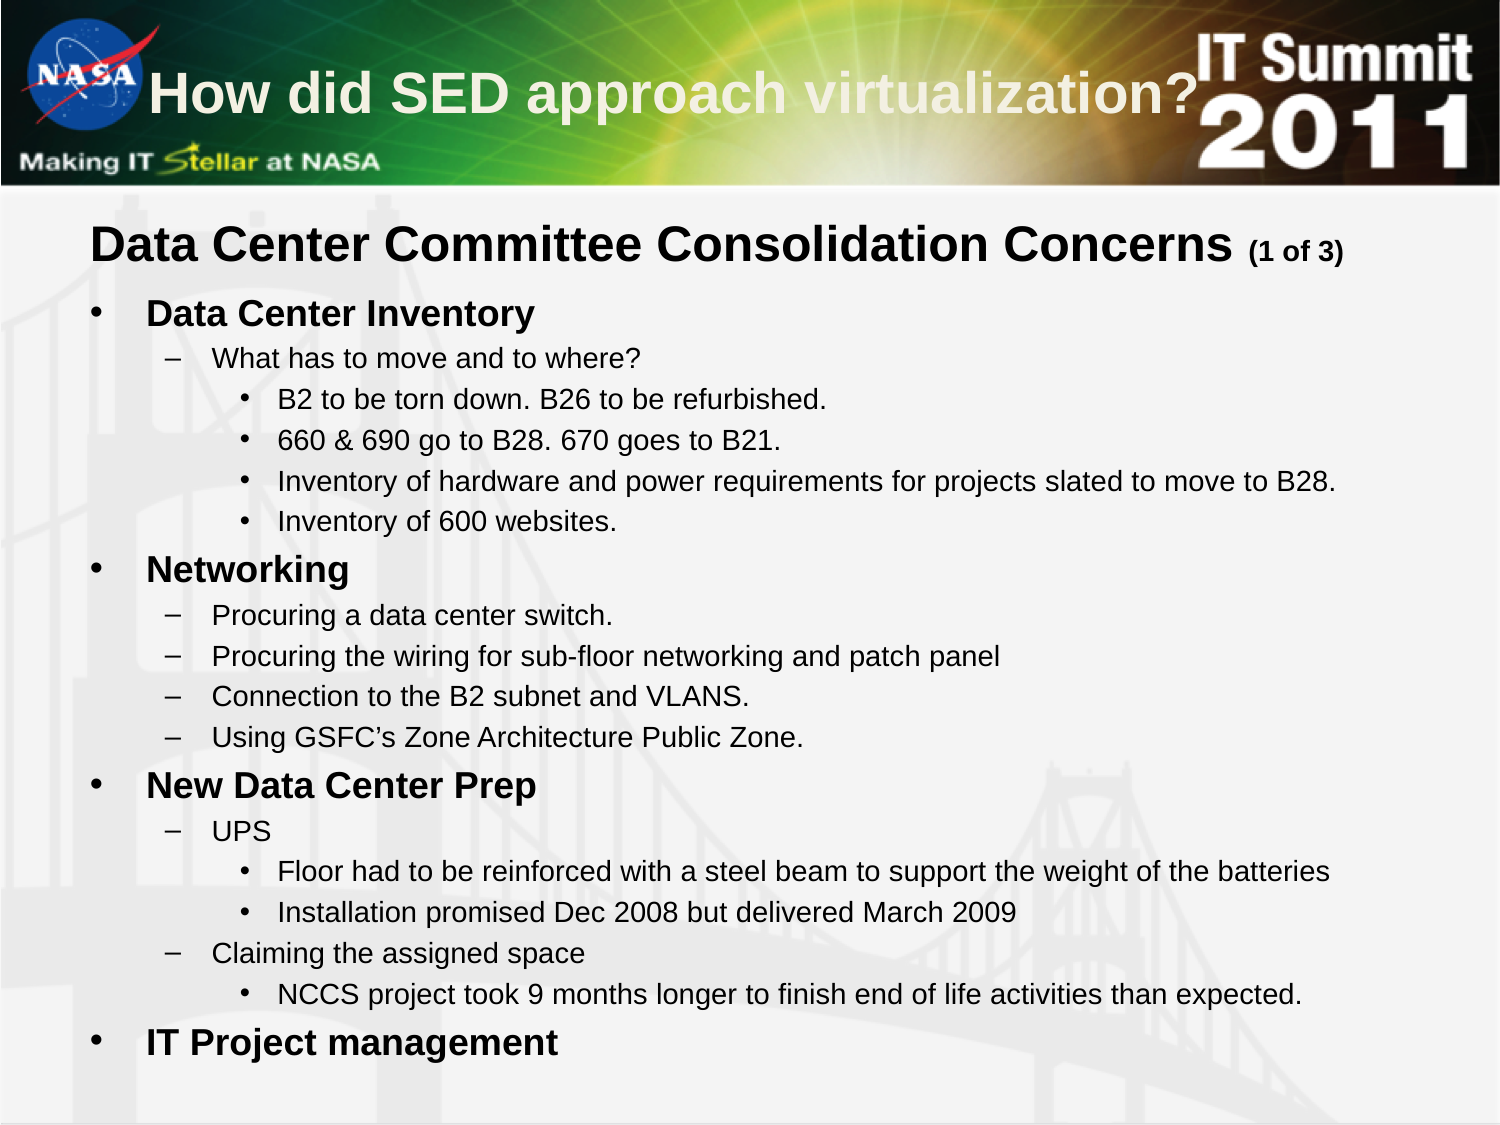

How did SED approach virtualization?
# Data Center Committee Consolidation Concerns (1 of 3)
Data Center Inventory
What has to move and to where?
B2 to be torn down. B26 to be refurbished.
660 & 690 go to B28. 670 goes to B21.
Inventory of hardware and power requirements for projects slated to move to B28.
Inventory of 600 websites.
Networking
Procuring a data center switch.
Procuring the wiring for sub-floor networking and patch panel
Connection to the B2 subnet and VLANS.
Using GSFC’s Zone Architecture Public Zone.
New Data Center Prep
UPS
Floor had to be reinforced with a steel beam to support the weight of the batteries
Installation promised Dec 2008 but delivered March 2009
Claiming the assigned space
NCCS project took 9 months longer to finish end of life activities than expected.
IT Project management